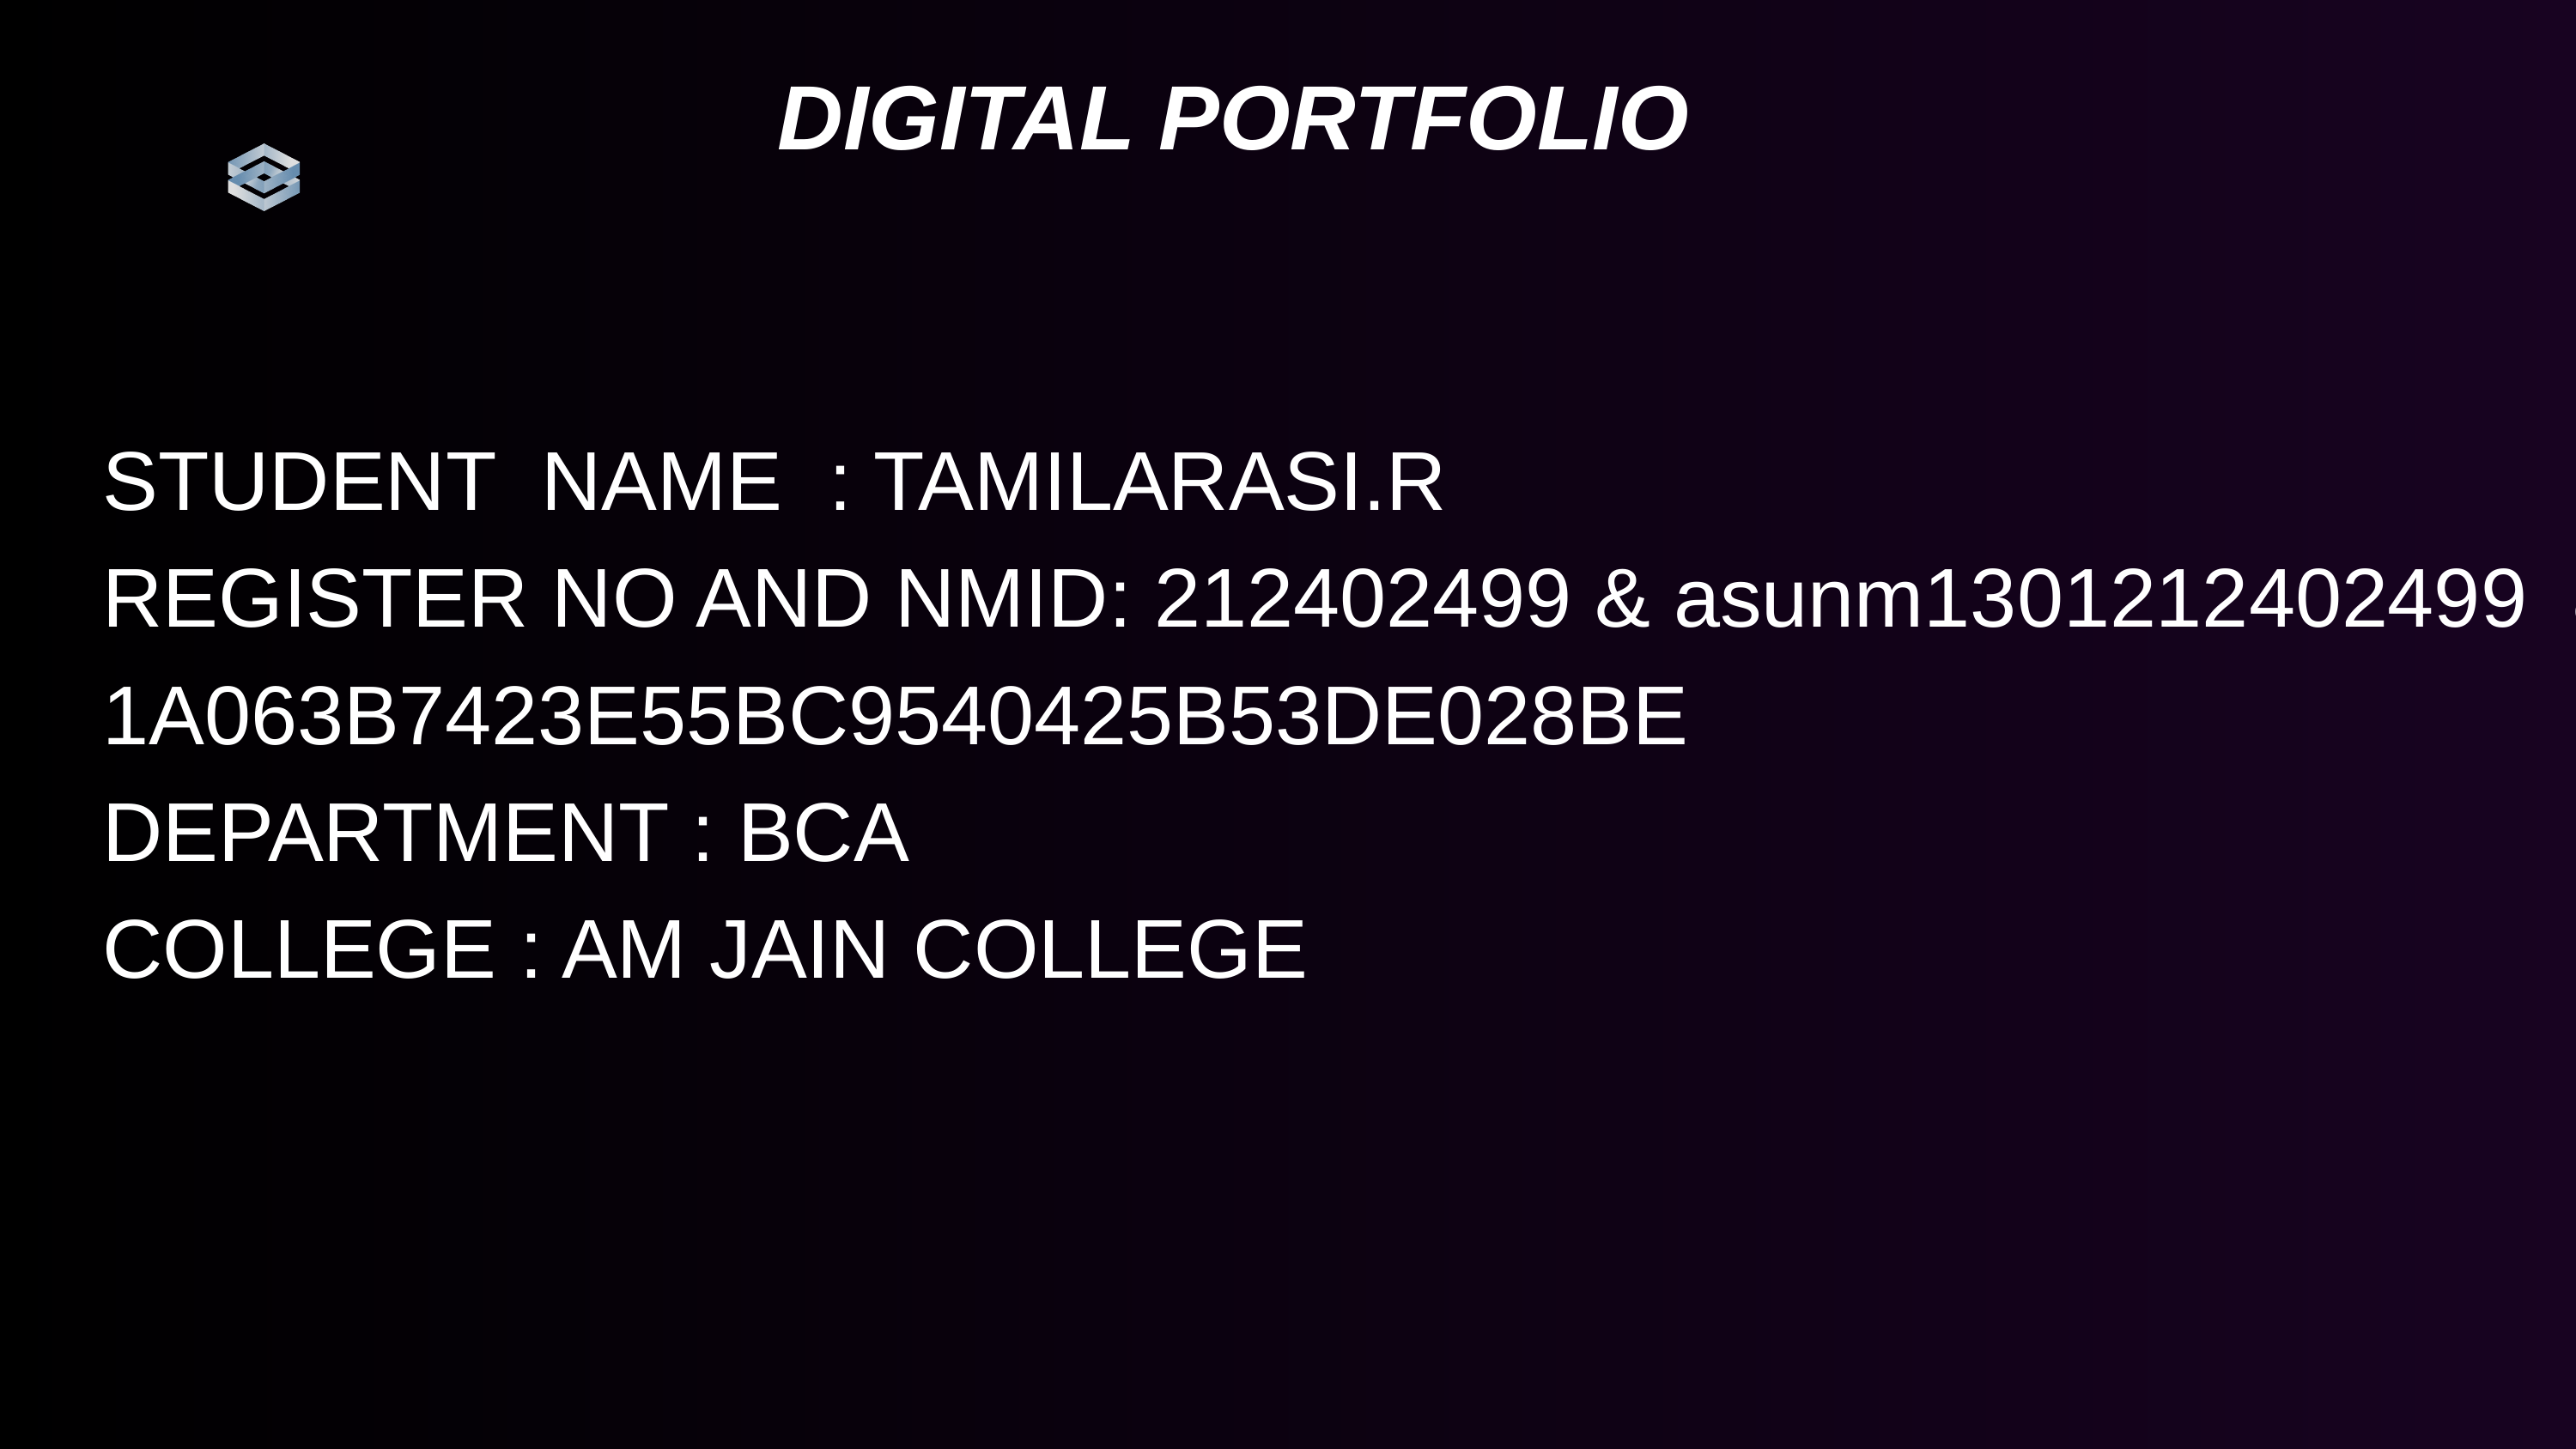

DIGITAL PORTFOLIO

STUDENT  NAME  : TAMILARASI.R
REGISTER NO AND NMID: 212402499 & asunm1301212402499  & 1A063B7423E55BC9540425B53DE028BE
DEPARTMENT : BCA
COLLEGE : AM JAIN COLLEGE